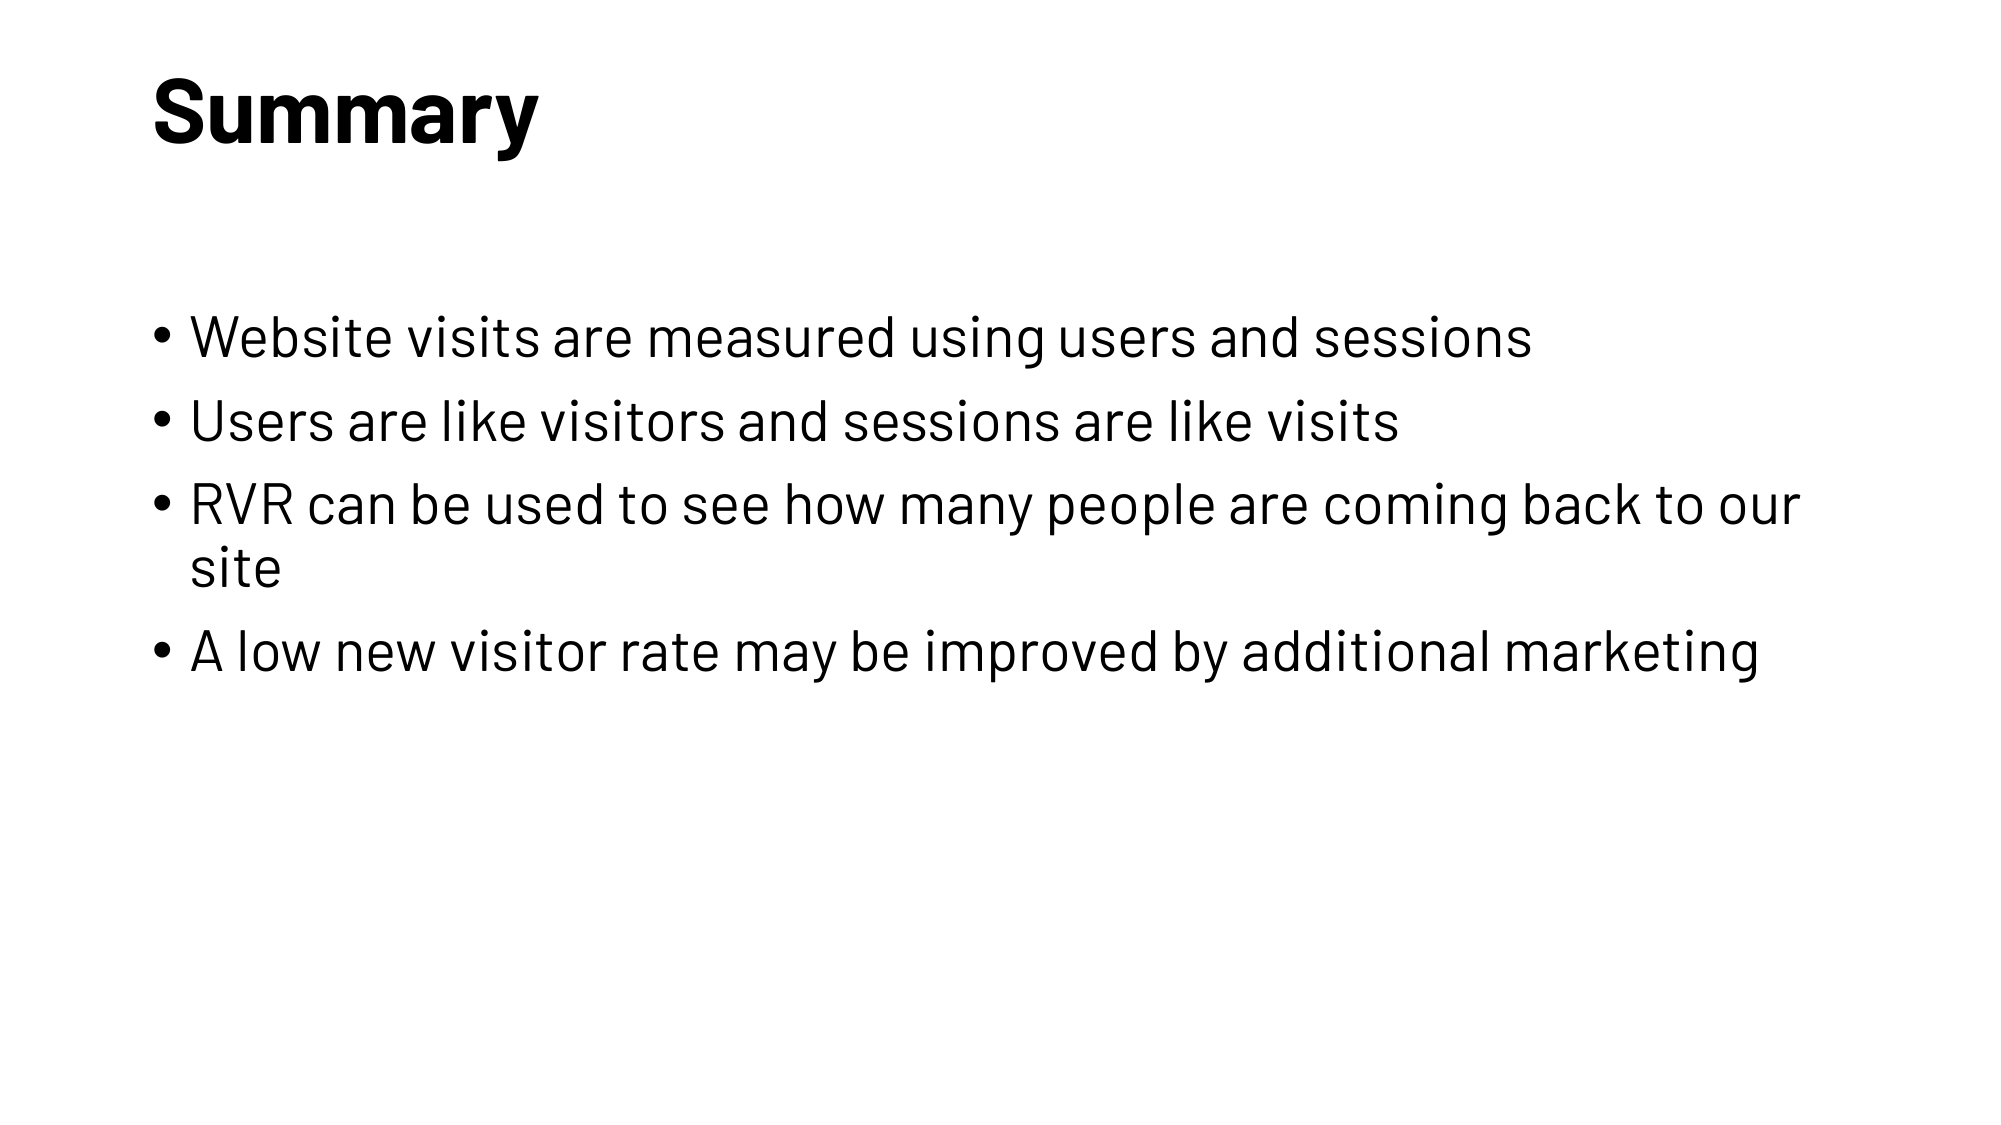

# Summary
Website visits are measured using users and sessions
Users are like visitors and sessions are like visits
RVR can be used to see how many people are coming back to our site
A low new visitor rate may be improved by additional marketing